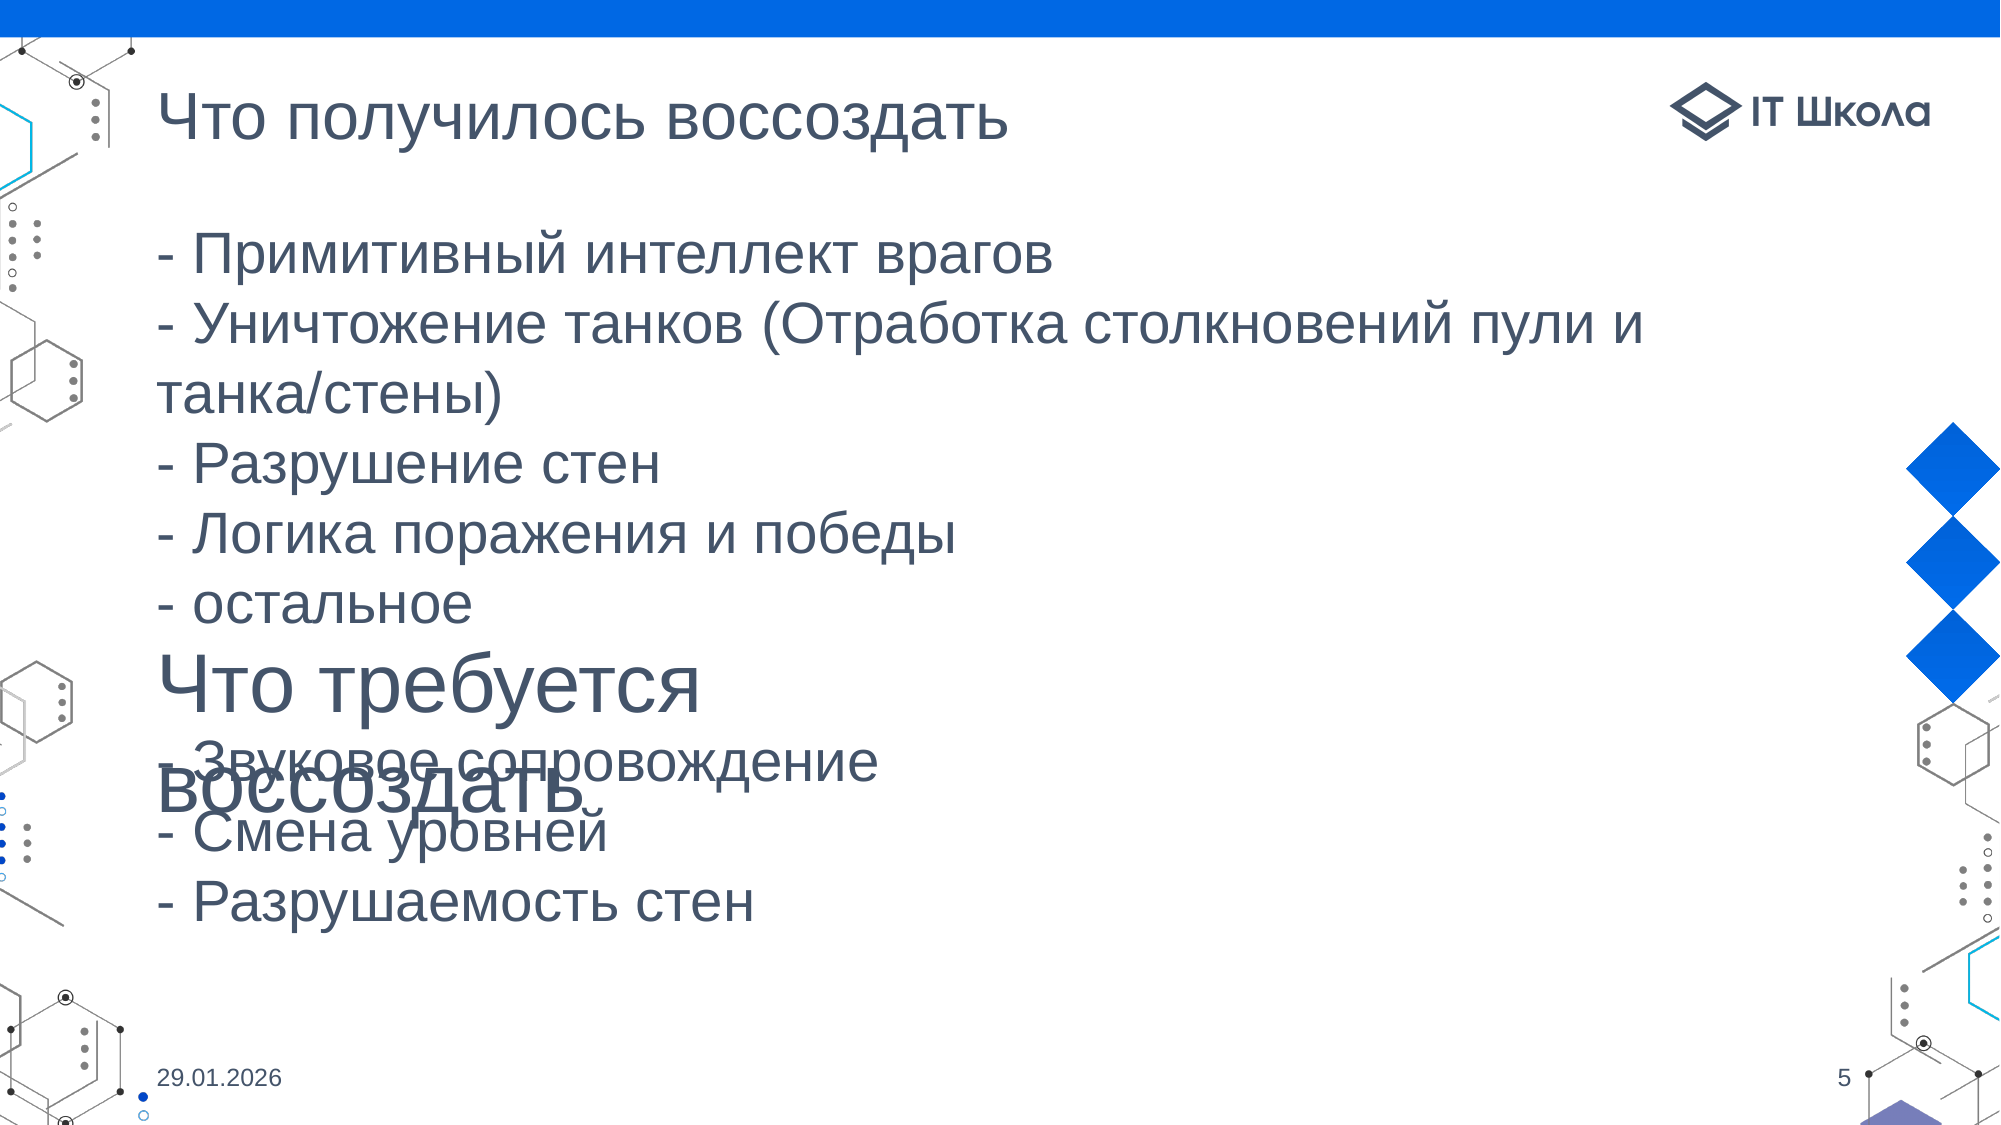

# Что получилось воссоздать
- Примитивный интеллект врагов
- Уничтожение танков (Отработка столкновений пули и танка/стены)
- Разрушение стен
- Логика поражения и победы
- остальное

https://github.com/Tat-wow/tanks
Что требуется воссоздать
- Звуковое сопровождение
- Смена уровней
- Разрушаемость стен
29.01.2026
5